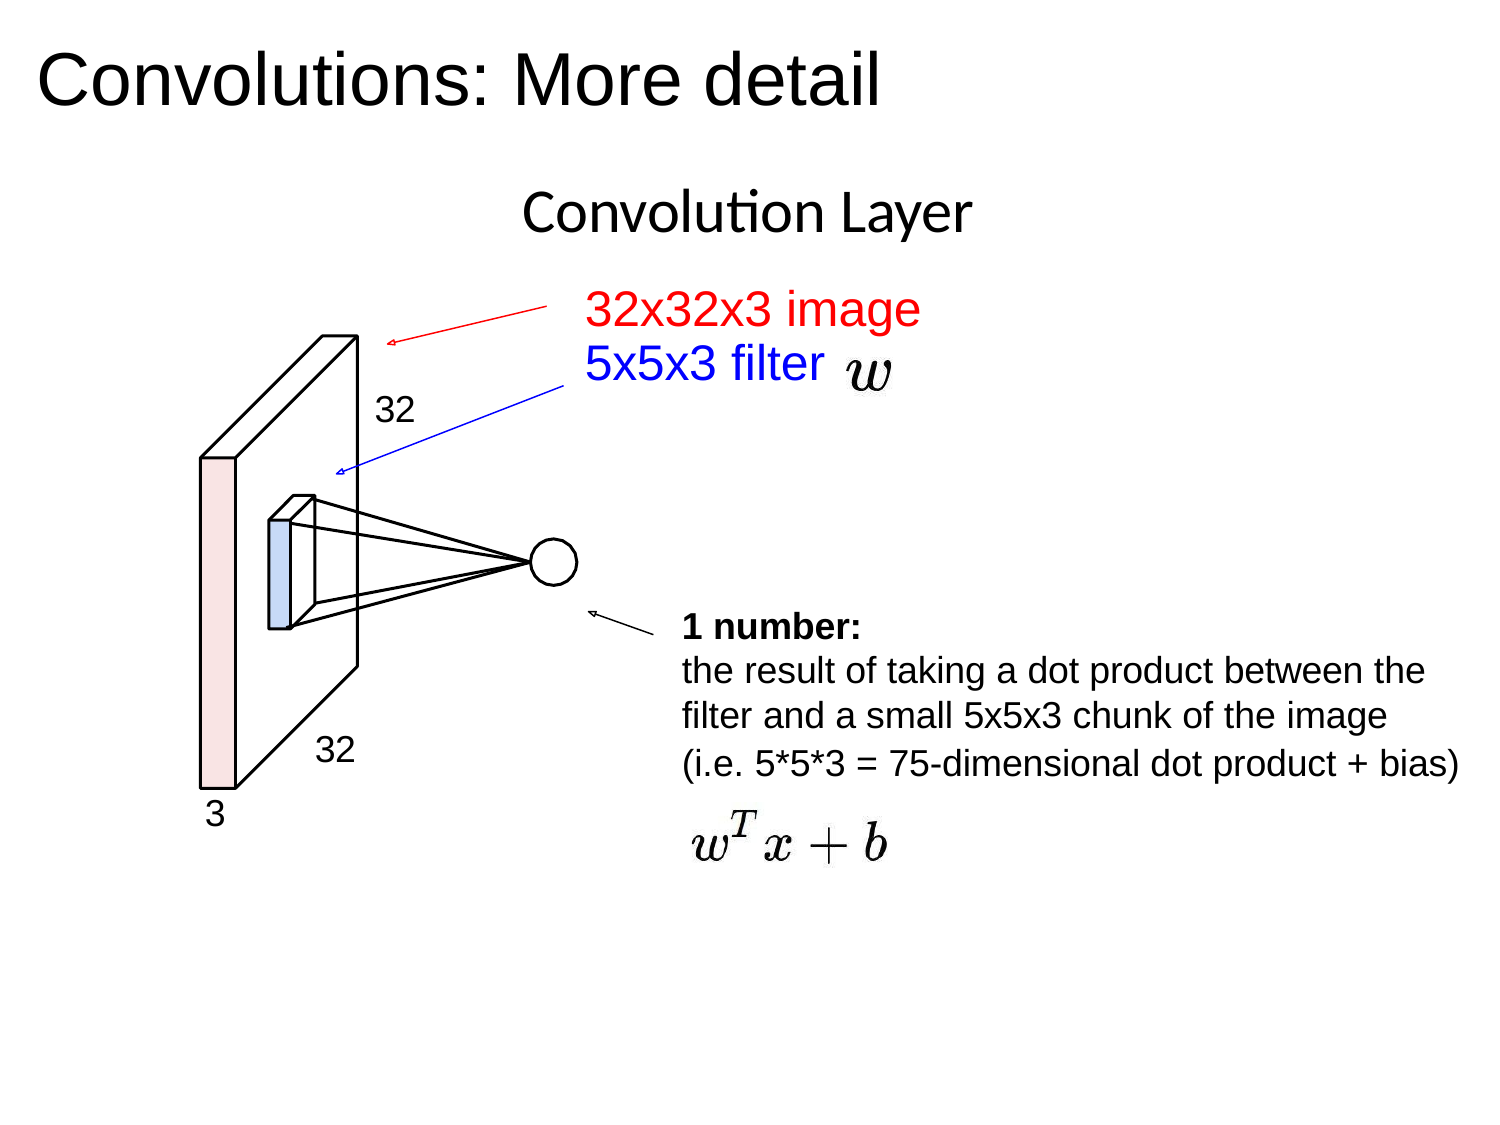

# Convolutions: More detail
Convolution Layer
32x32x3 image
5x5x3 filter
32

1 number:
the result of taking a dot product between the
filter and a small 5x5x3 chunk of the image
(i.e. 5*5*3 = 75-dimensional dot product + bias)

32
3